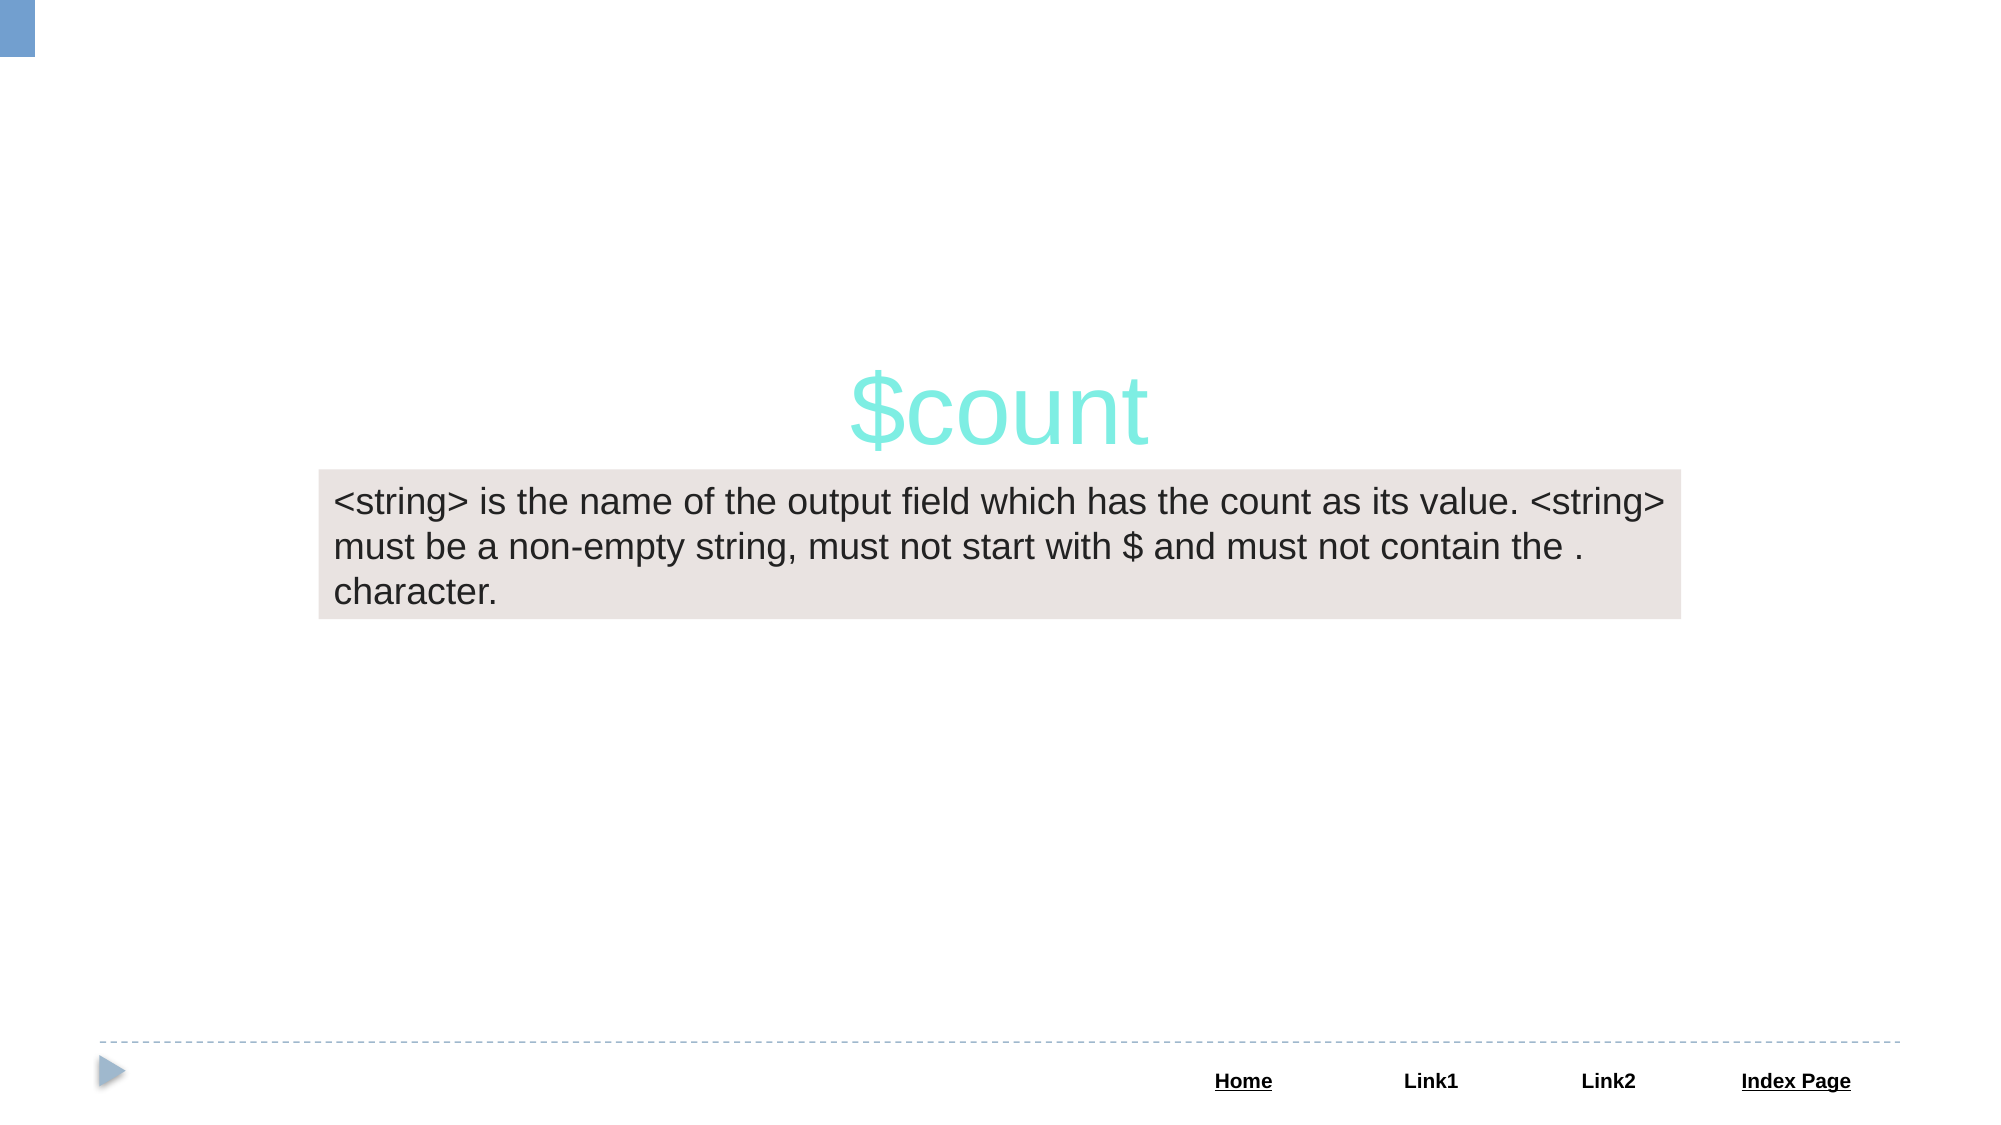

$count
<string> is the name of the output field which has the count as its value. <string> must be a non-empty string, must not start with $ and must not contain the . character.